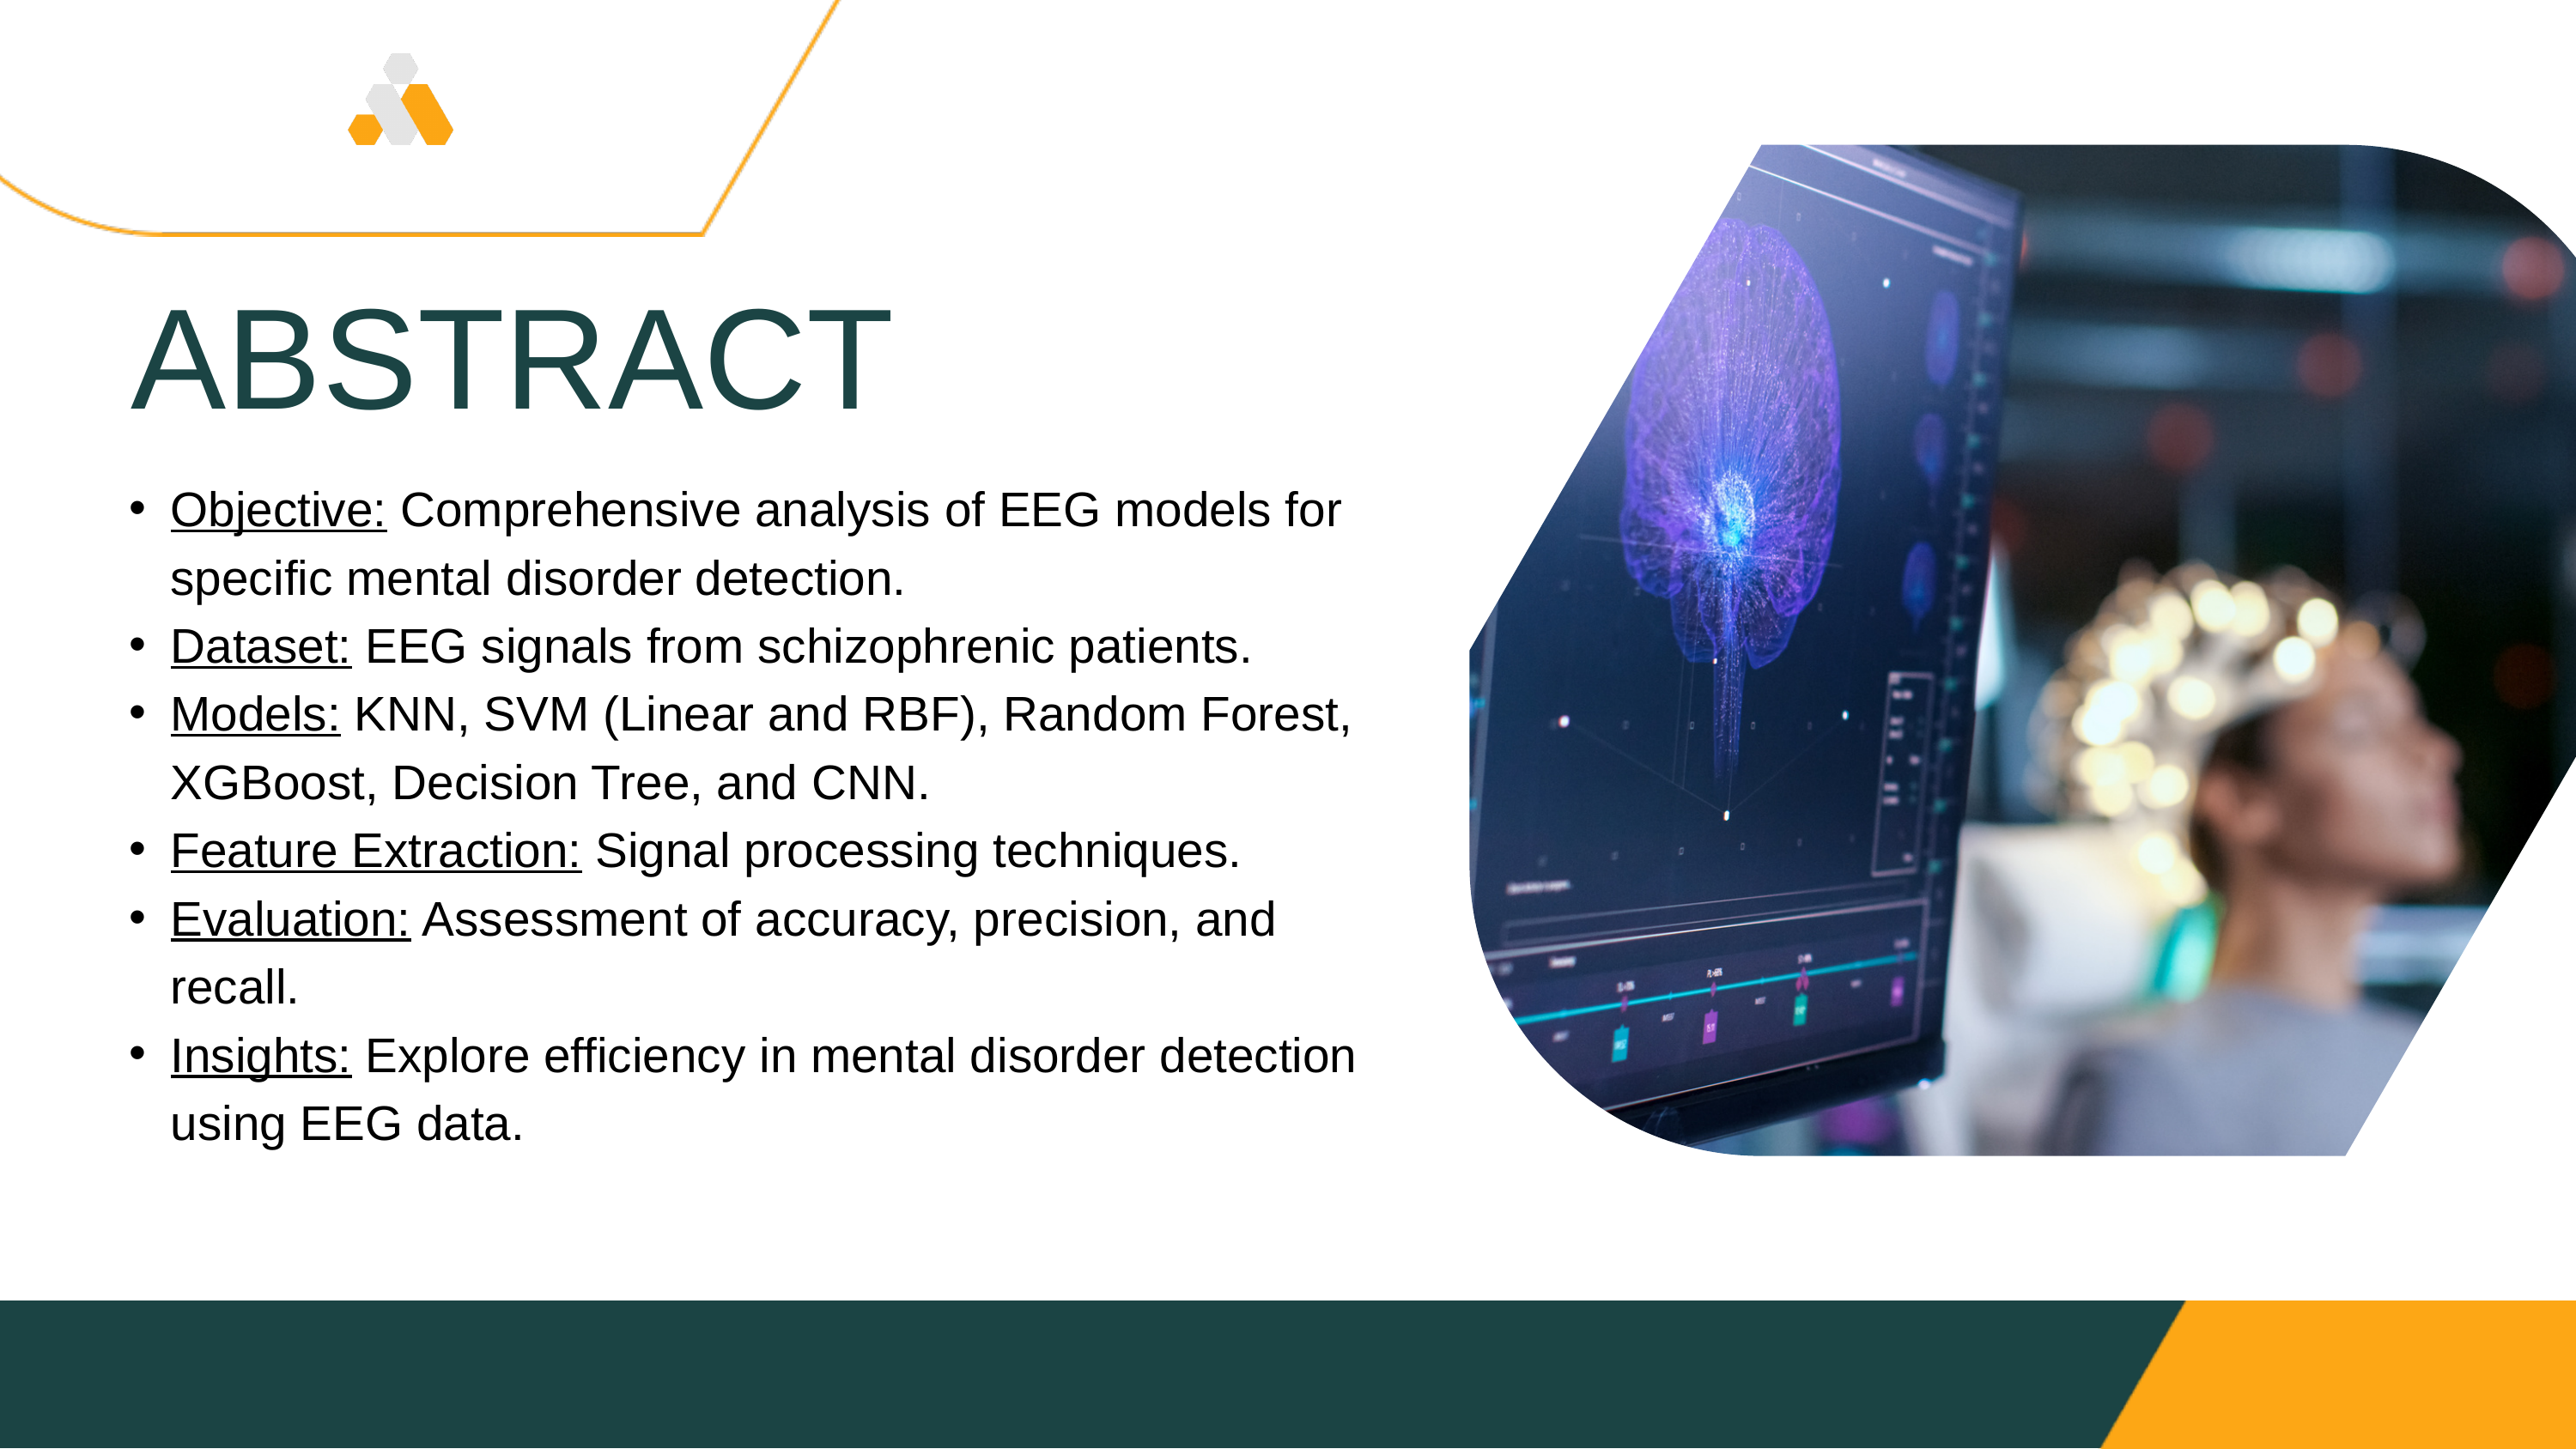

ABSTRACT
Objective: Comprehensive analysis of EEG models for specific mental disorder detection.
Dataset: EEG signals from schizophrenic patients.
Models: KNN, SVM (Linear and RBF), Random Forest, XGBoost, Decision Tree, and CNN.
Feature Extraction: Signal processing techniques.
Evaluation: Assessment of accuracy, precision, and recall.
Insights: Explore efficiency in mental disorder detection using EEG data.